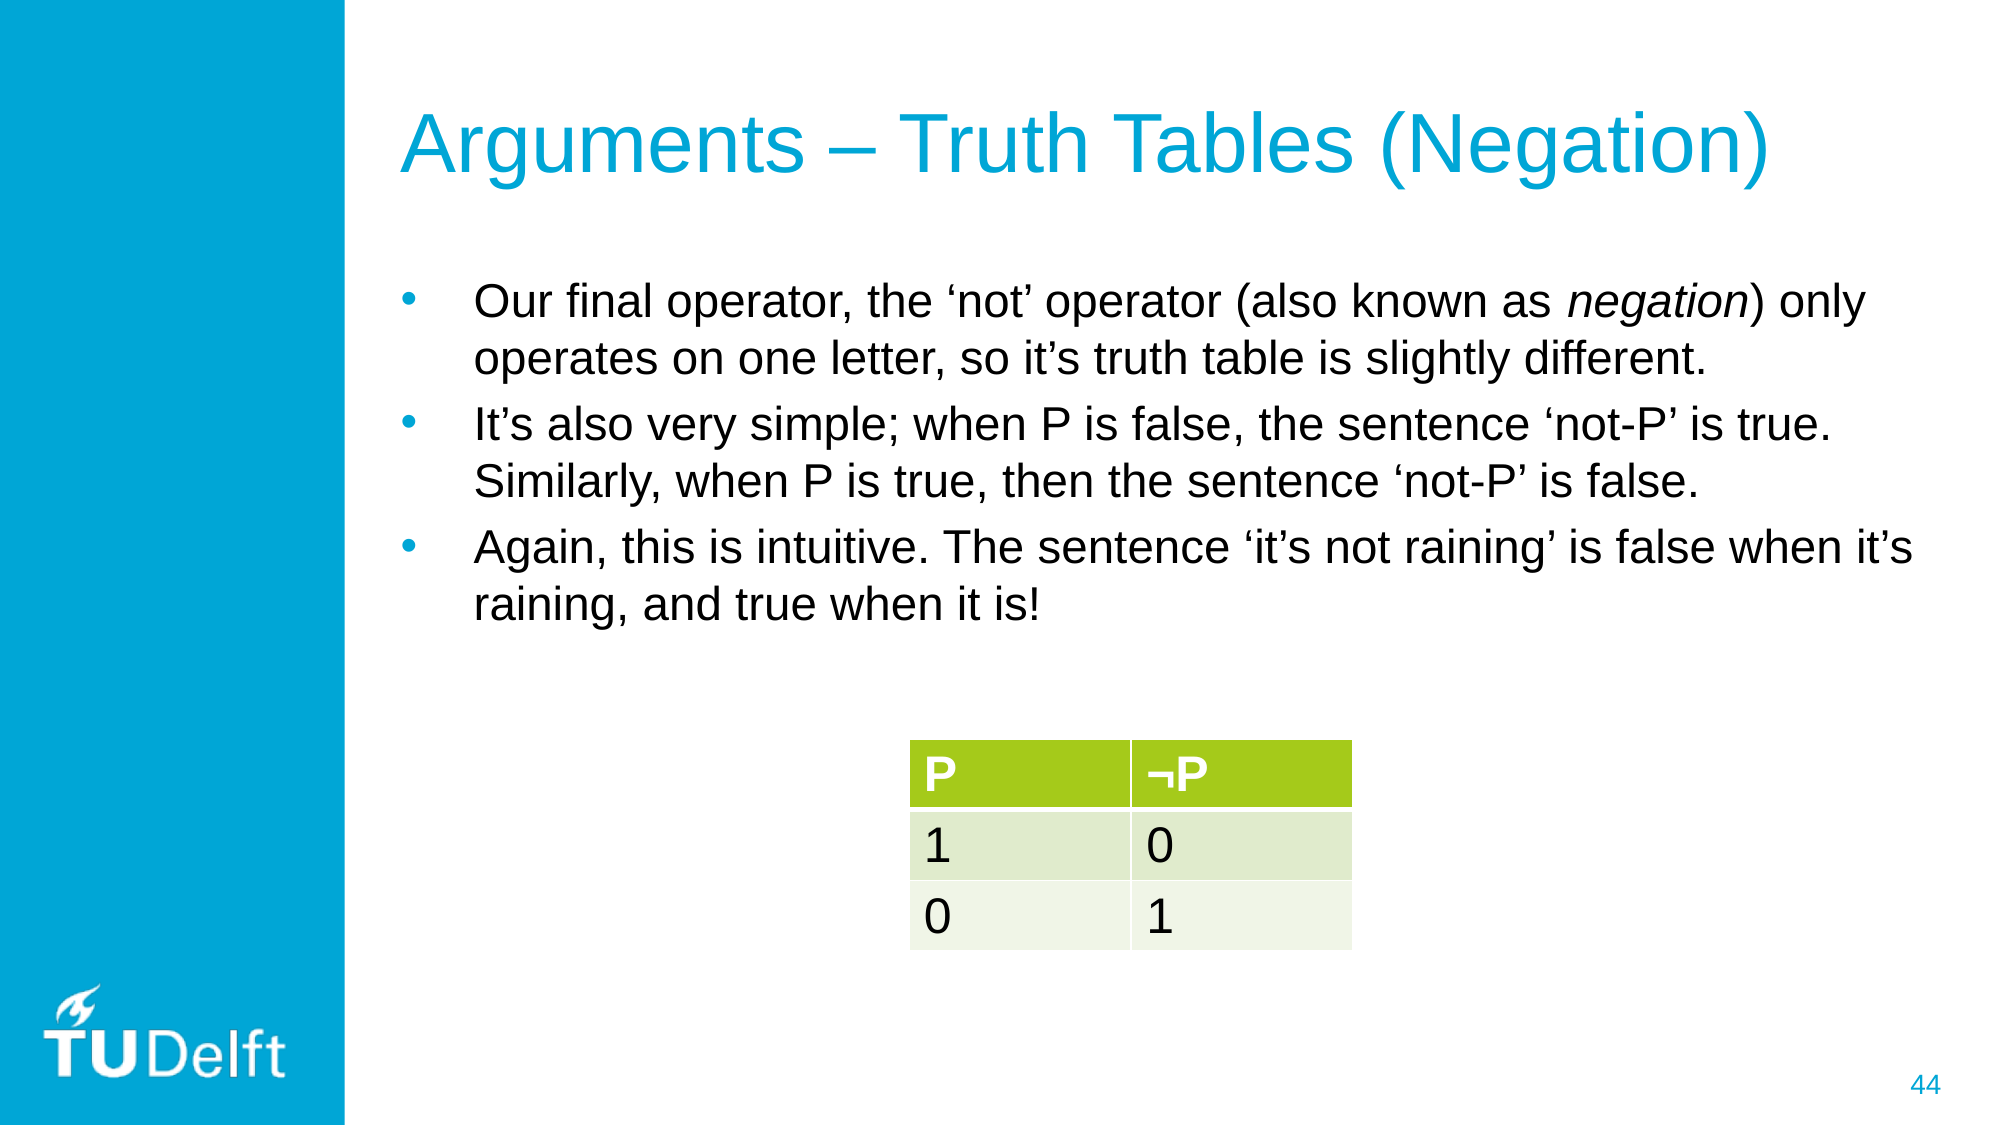

# Arguments – Truth Tables (Negation)
Our final operator, the ‘not’ operator (also known as negation) only operates on one letter, so it’s truth table is slightly different.
It’s also very simple; when P is false, the sentence ‘not-P’ is true. Similarly, when P is true, then the sentence ‘not-P’ is false.
Again, this is intuitive. The sentence ‘it’s not raining’ is false when it’s raining, and true when it is!

| P | ¬P |
| --- | --- |
| 1 | 0 |
| 0 | 1 |